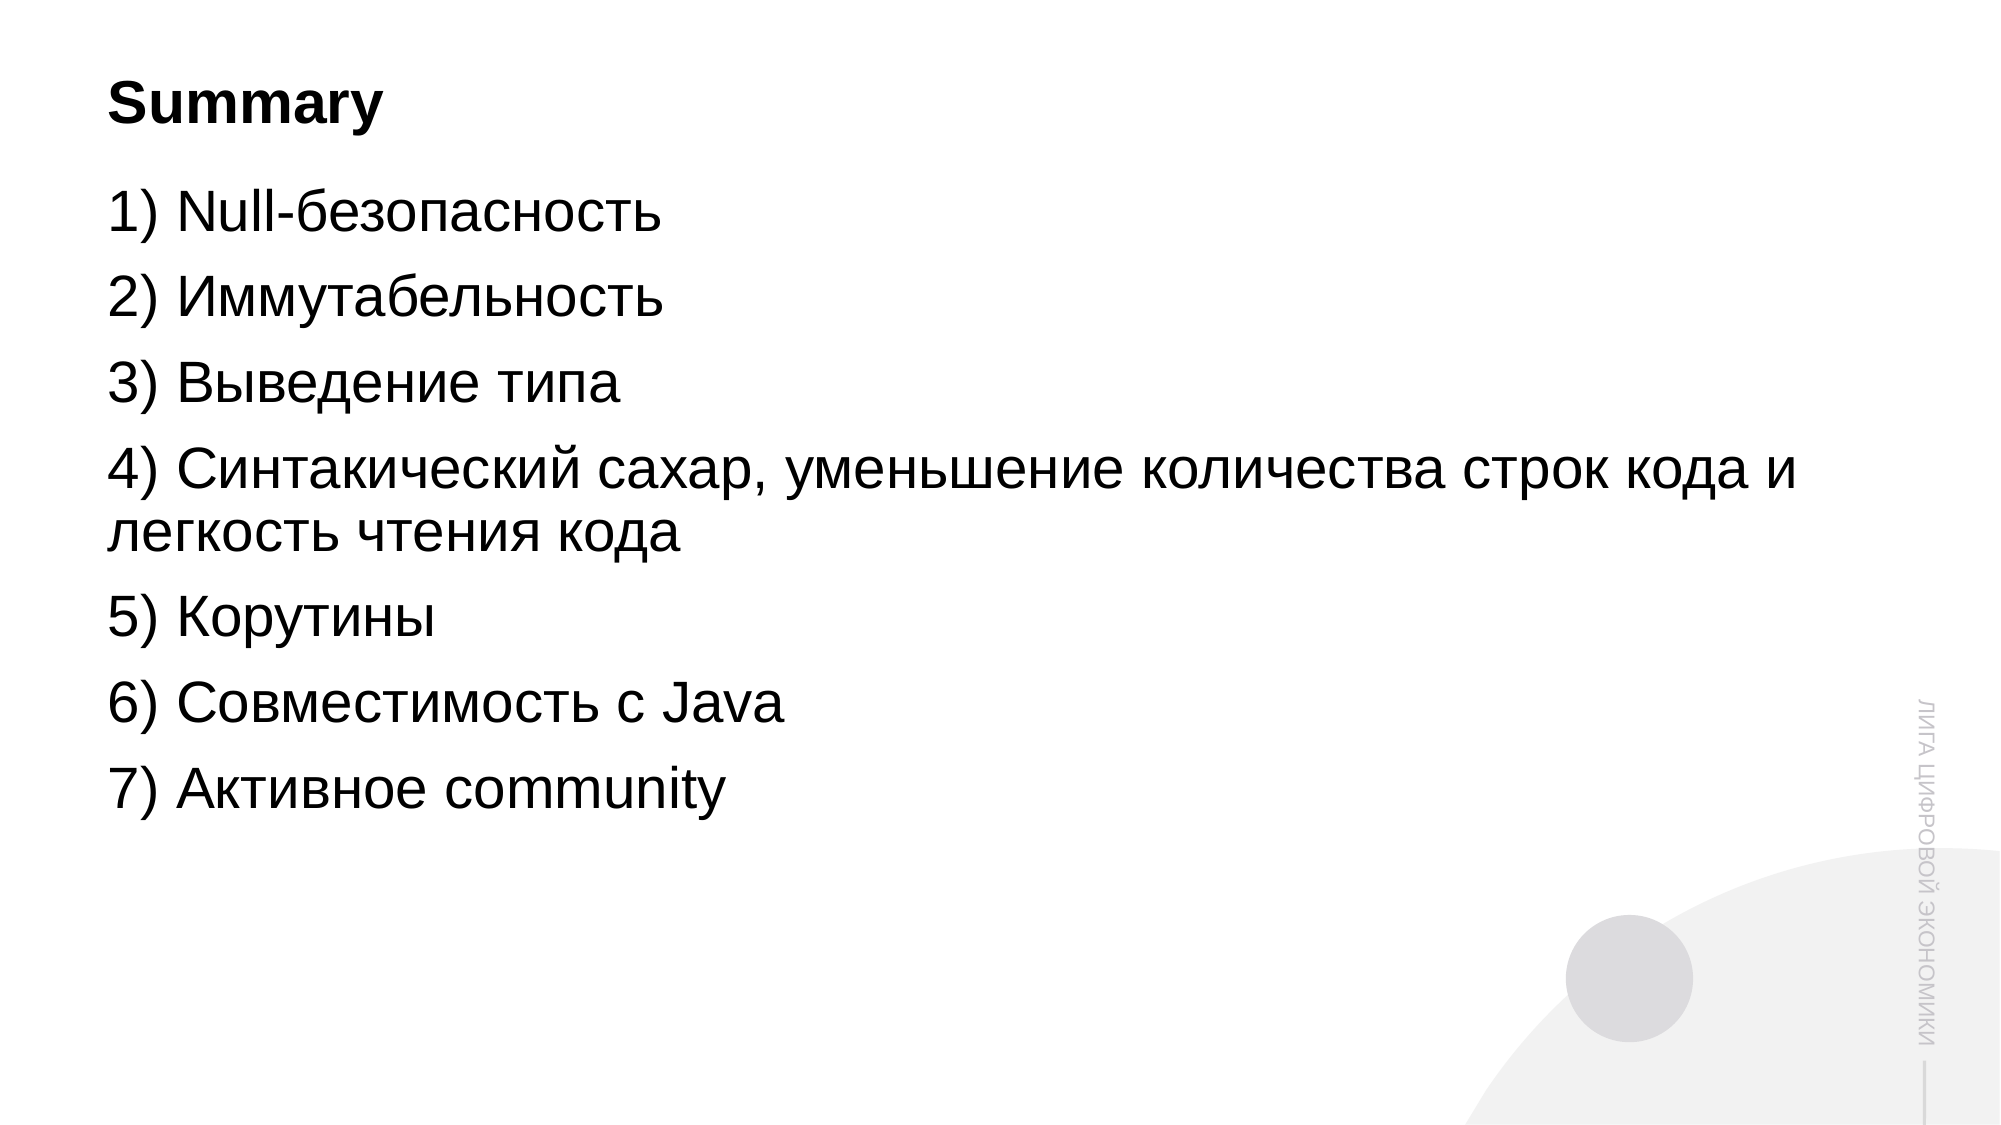

Summary
1) Null-безопасность
2) Иммутабельность
3) Выведение типа
4) Синтакический сахар, уменьшение количества строк кода и легкость чтения кода
5) Корутины
6) Совместимость с Java
7) Активное community